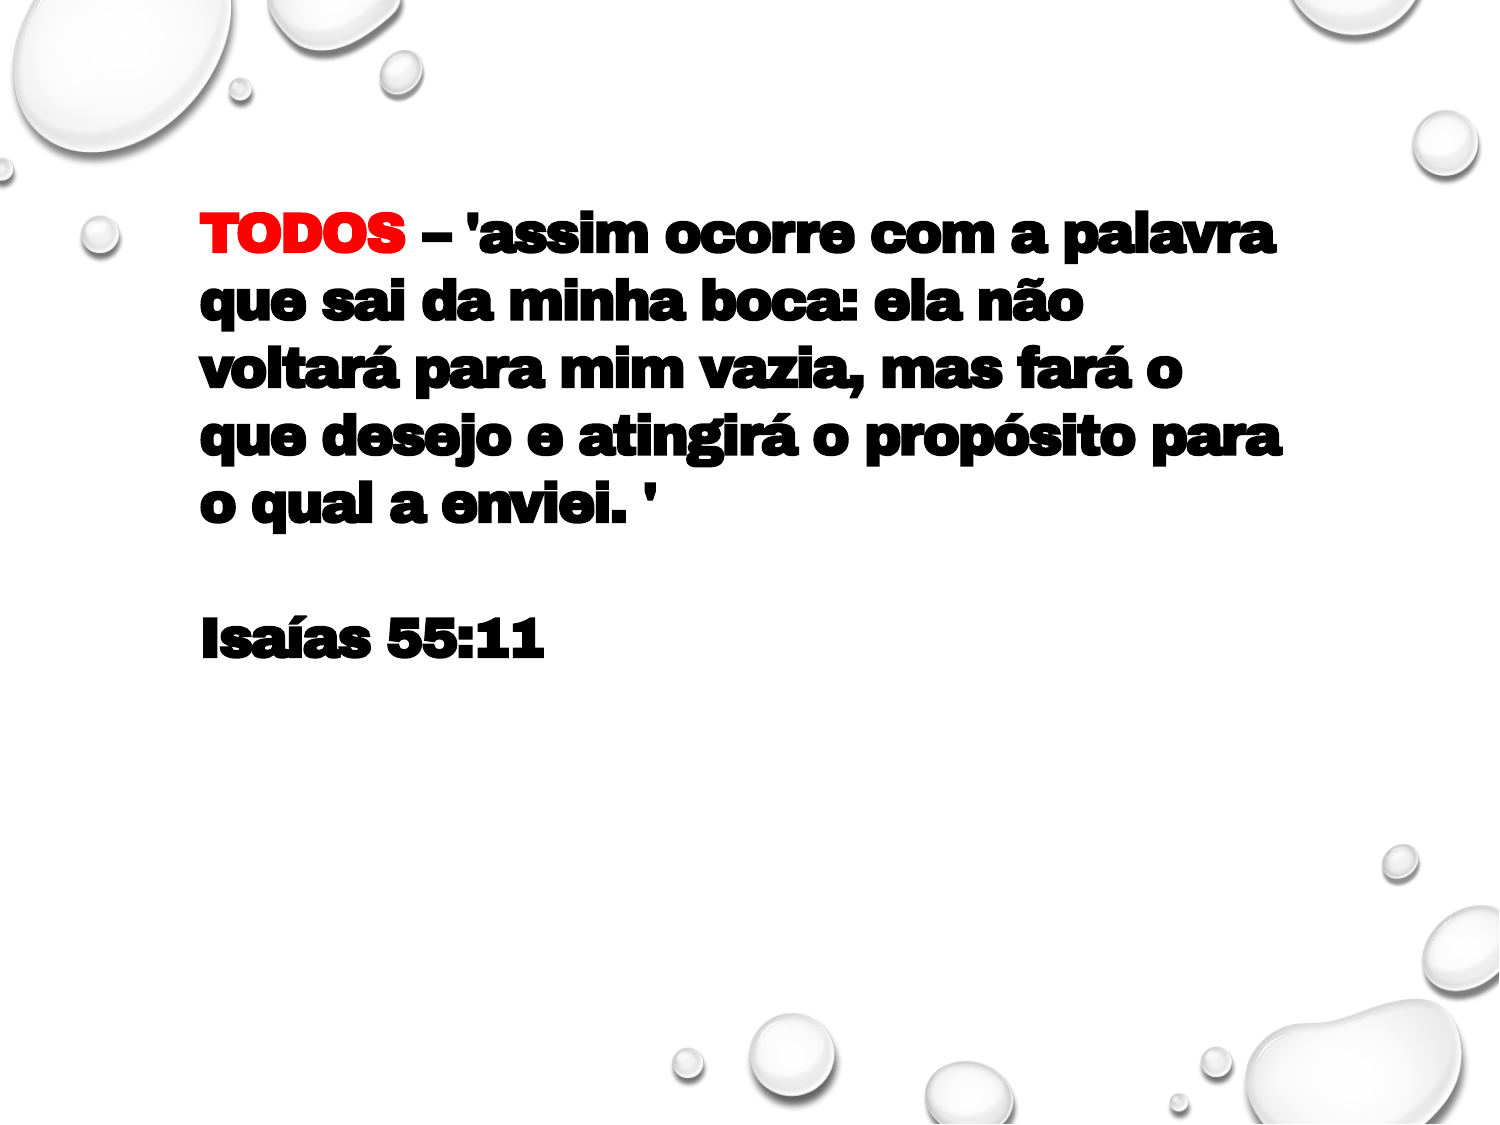

TODOS – 'assim ocorre com a palavra que sai da minha boca: ela não voltará para mim vazia, mas fará o que desejo e atingirá o propósito para o qual a enviei. '

Isaías 55:11